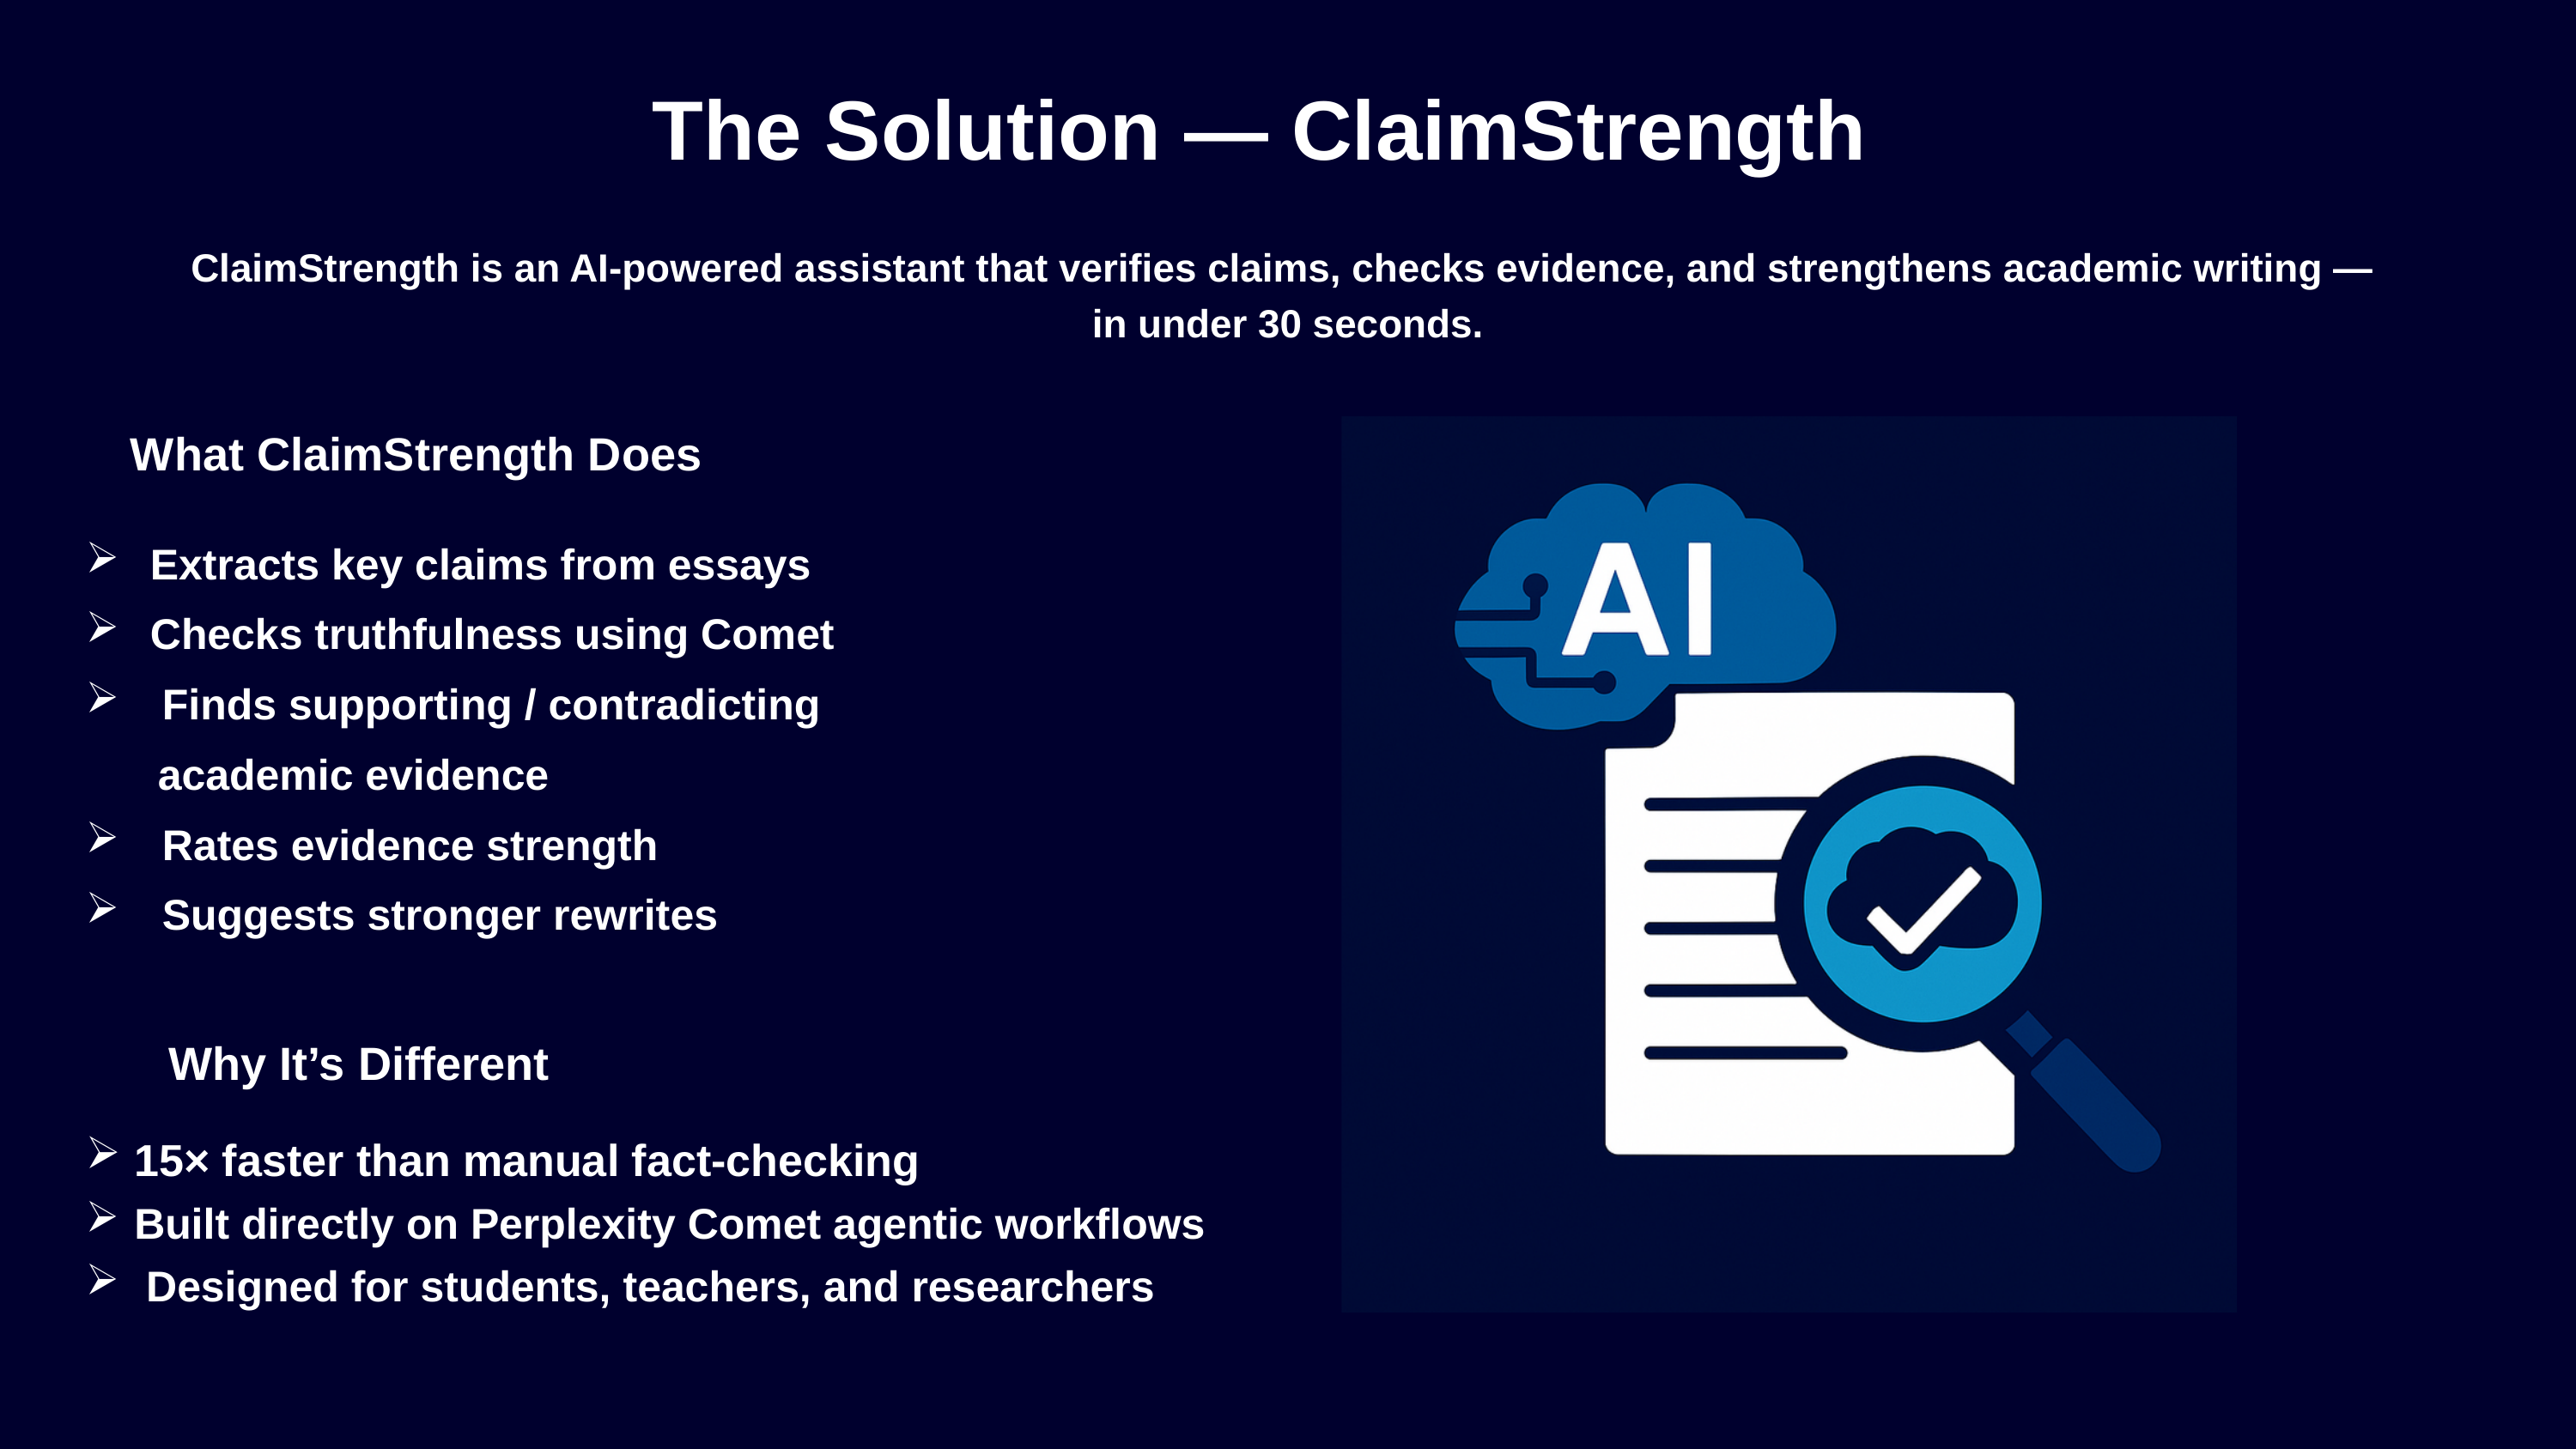

The Solution — ClaimStrength
ClaimStrength is an AI-powered assistant that verifies claims, checks evidence, and strengthens academic writing —
in under 30 seconds.
What ClaimStrength Does

Extracts key claims from essays
Checks truthfulness using Comet
 Finds supporting / contradicting
      academic evidence
 Rates evidence strength
 Suggests stronger rewrites
Why It’s Different
15× faster than manual fact-checking
Built directly on Perplexity Comet agentic workflows
 Designed for students, teachers, and researchers